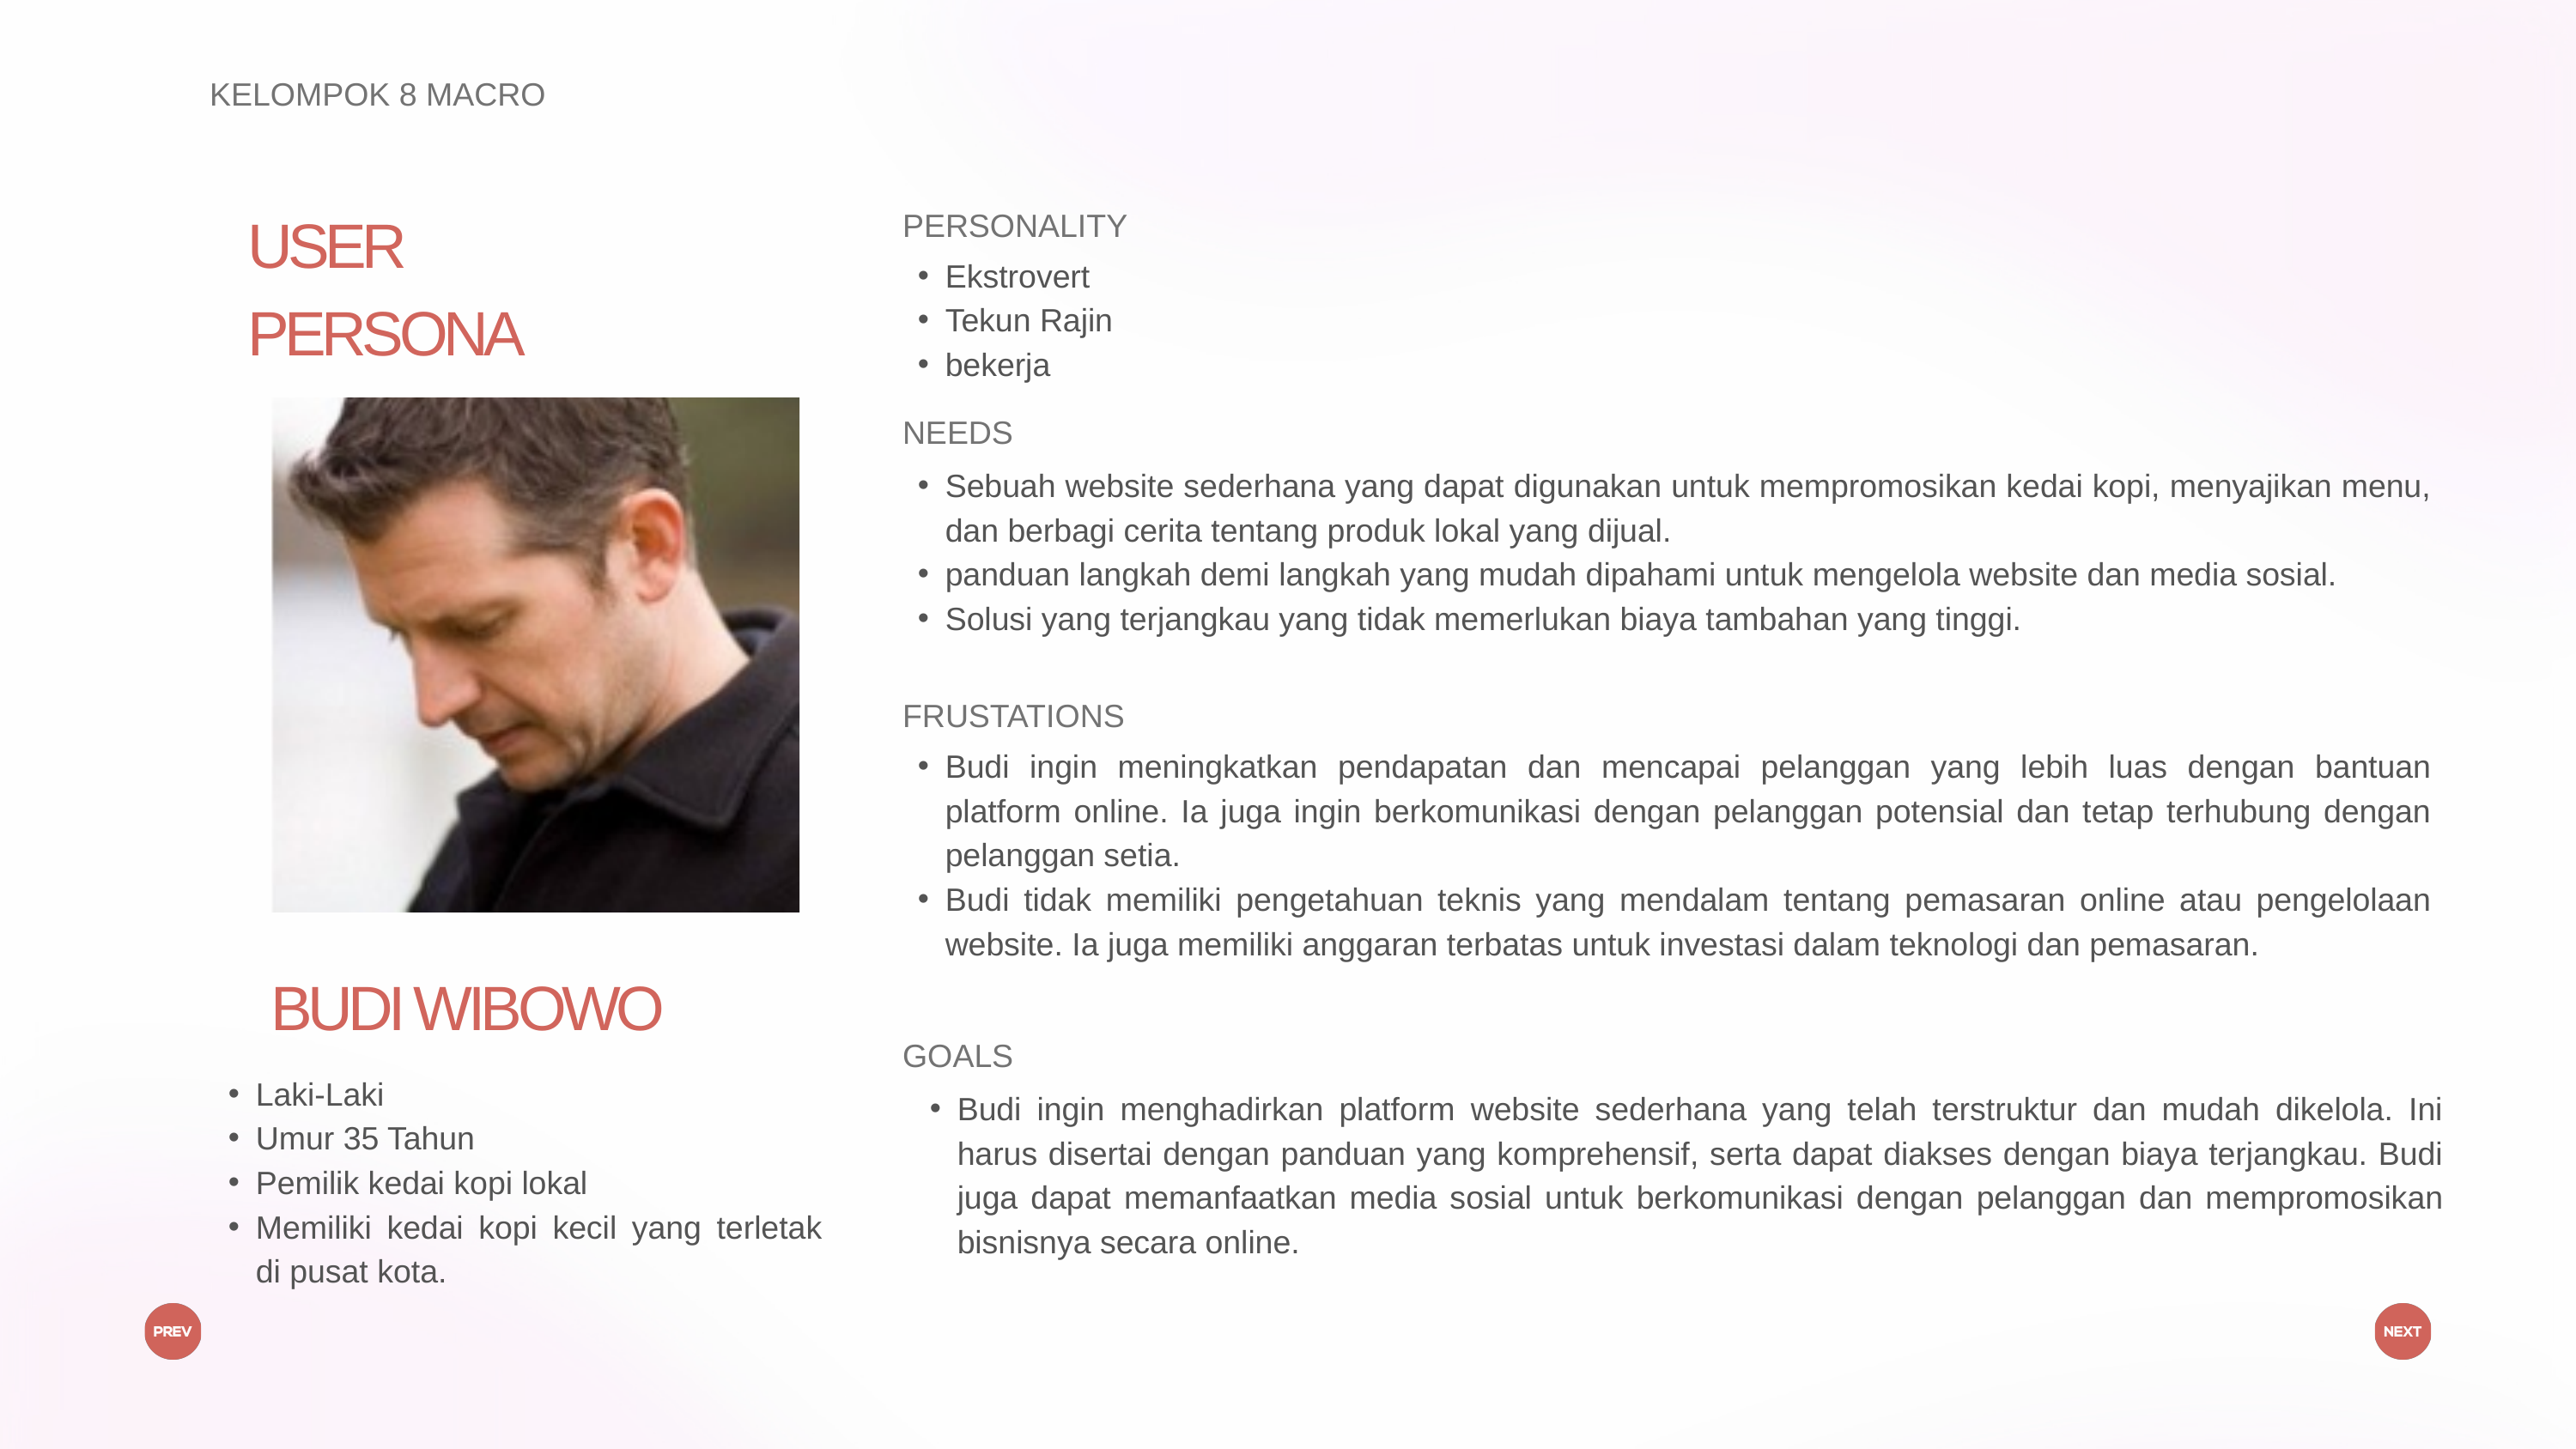

KELOMPOK 8 MACRO
USER PERSONA
PERSONALITY
Ekstrovert
Tekun Rajin
bekerja

NEEDS
Sebuah website sederhana yang dapat digunakan untuk mempromosikan kedai kopi, menyajikan menu, dan berbagi cerita tentang produk lokal yang dijual.
panduan langkah demi langkah yang mudah dipahami untuk mengelola website dan media sosial.
Solusi yang terjangkau yang tidak memerlukan biaya tambahan yang tinggi.
FRUSTATIONS
Budi ingin meningkatkan pendapatan dan mencapai pelanggan yang lebih luas dengan bantuan platform online. Ia juga ingin berkomunikasi dengan pelanggan potensial dan tetap terhubung dengan pelanggan setia.
Budi tidak memiliki pengetahuan teknis yang mendalam tentang pemasaran online atau pengelolaan website. Ia juga memiliki anggaran terbatas untuk investasi dalam teknologi dan pemasaran.
BUDI WIBOWO
GOALS
Laki-Laki
Umur 35 Tahun
Pemilik kedai kopi lokal
Memiliki kedai kopi kecil yang terletak di pusat kota.

Budi ingin menghadirkan platform website sederhana yang telah terstruktur dan mudah dikelola. Ini harus disertai dengan panduan yang komprehensif, serta dapat diakses dengan biaya terjangkau. Budi juga dapat memanfaatkan media sosial untuk berkomunikasi dengan pelanggan dan mempromosikan bisnisnya secara online.